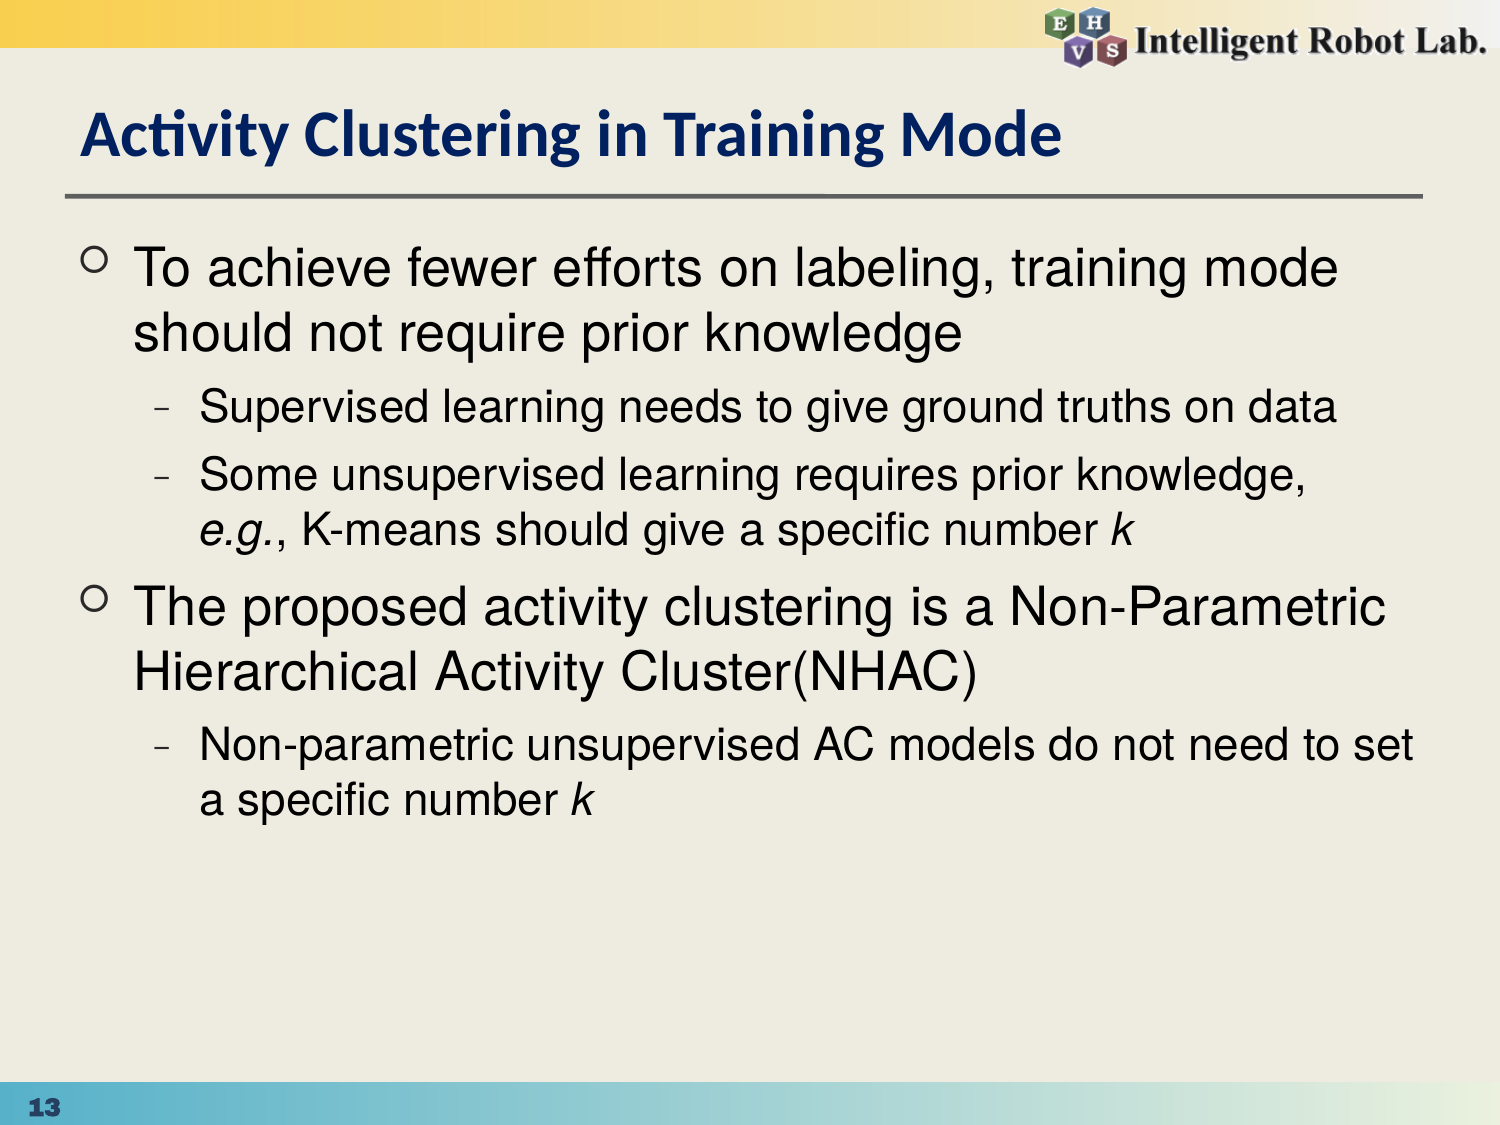

# Activity Clustering in Training Mode
To achieve fewer efforts on labeling, training mode should not require prior knowledge
Supervised learning needs to give ground truths on data
Some unsupervised learning requires prior knowledge,
e.g., K-means should give a specific number k
The proposed activity clustering is a Non-Parametric Hierarchical Activity Cluster(NHAC)
Non-parametric unsupervised AC models do not need to set a specific number k

13